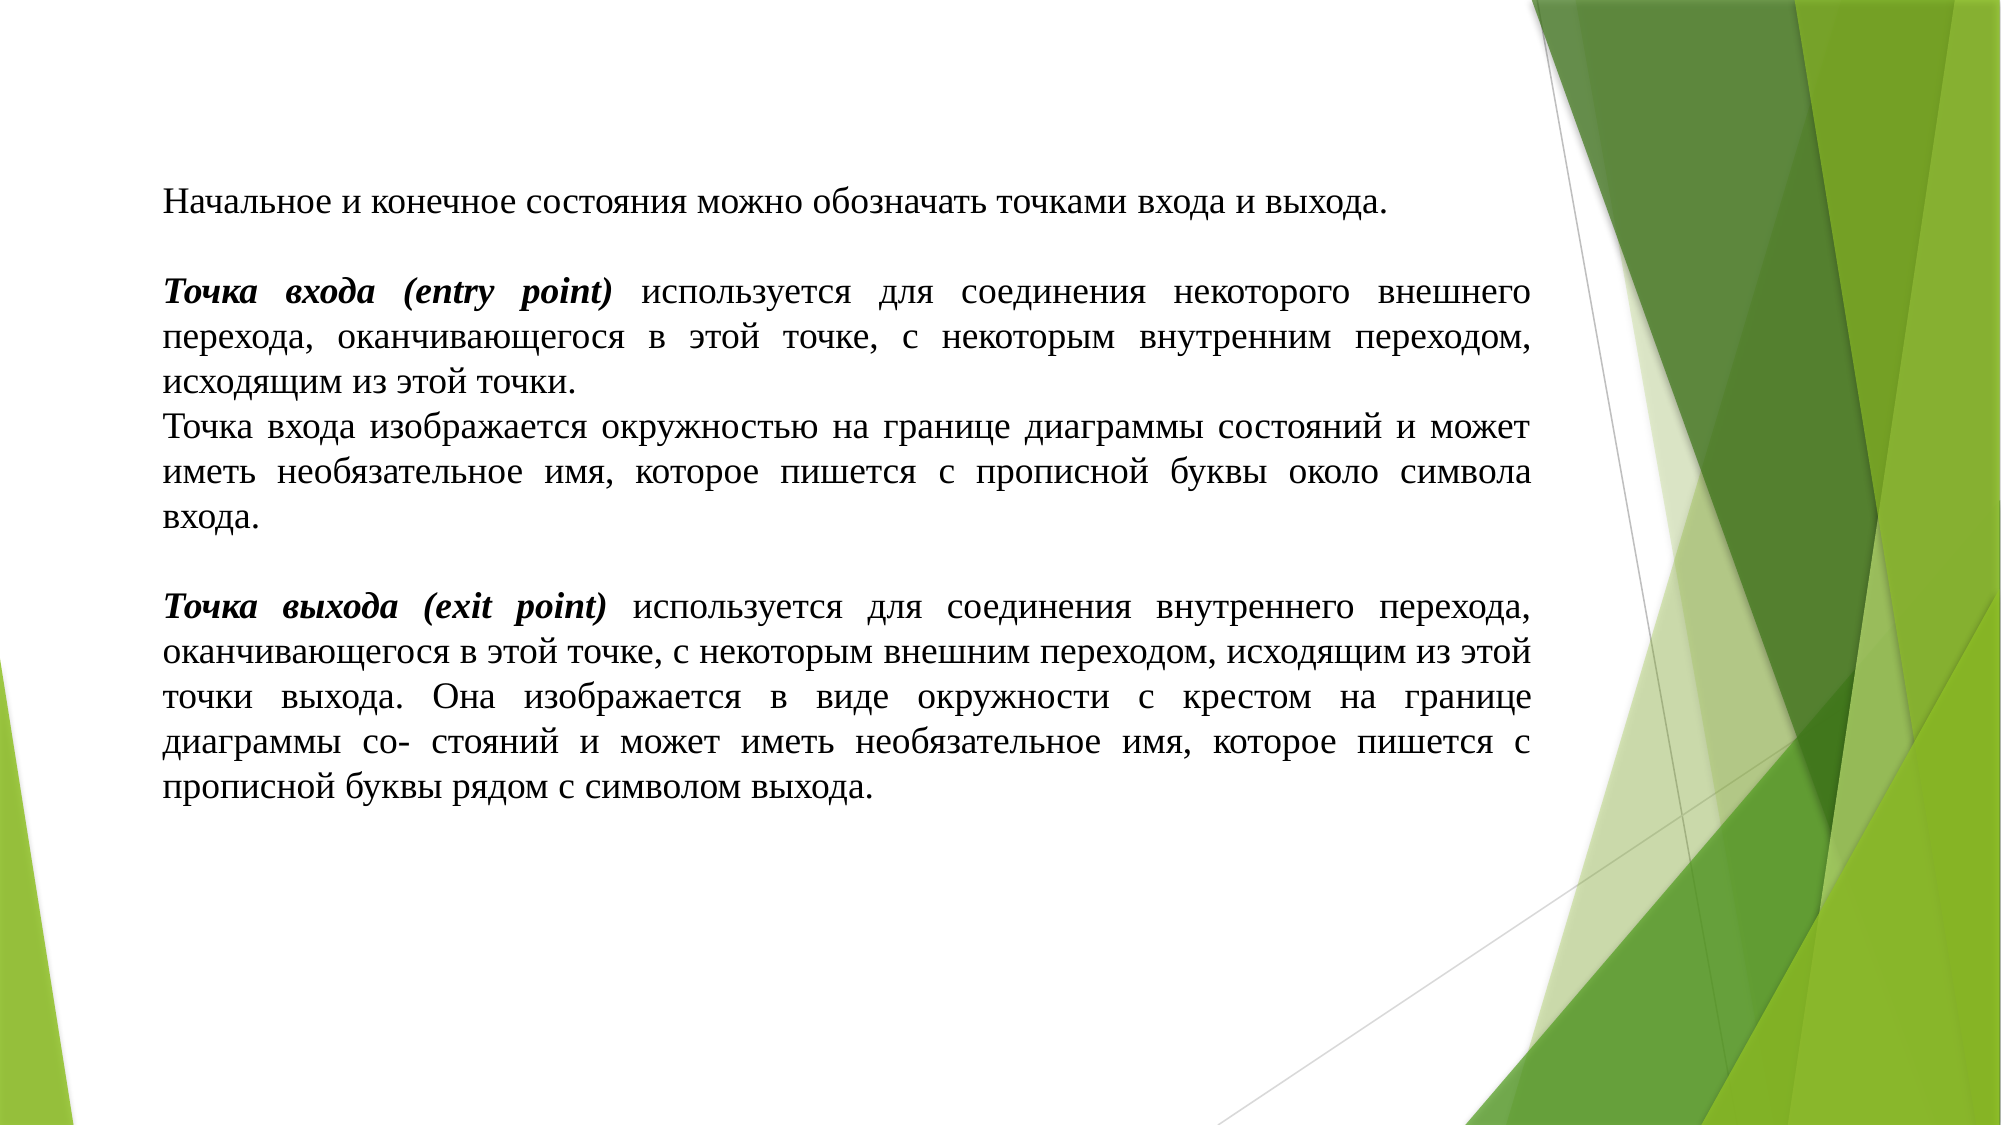

Начальное и конечное состояния можно обозначать точками входа и выхода.

Точка входа (entry point) используется для соединения некоторого внешнего перехода, оканчивающегося в этой точке, с некоторым внутренним переходом, исходящим из этой точки.
Точка входа изображается окружностью на границе диаграммы состояний и может иметь необязательное имя, которое пишется с прописной буквы около символа входа.

Точка выхода (exit point) используется для соединения внутреннего перехода, оканчивающегося в этой точке, с некоторым внешним переходом, исходящим из этой точки выхода. Она изображается в виде окружности с крестом на границе диаграммы со- стояний и может иметь необязательное имя, которое пишется с прописной буквы рядом с символом выхода.